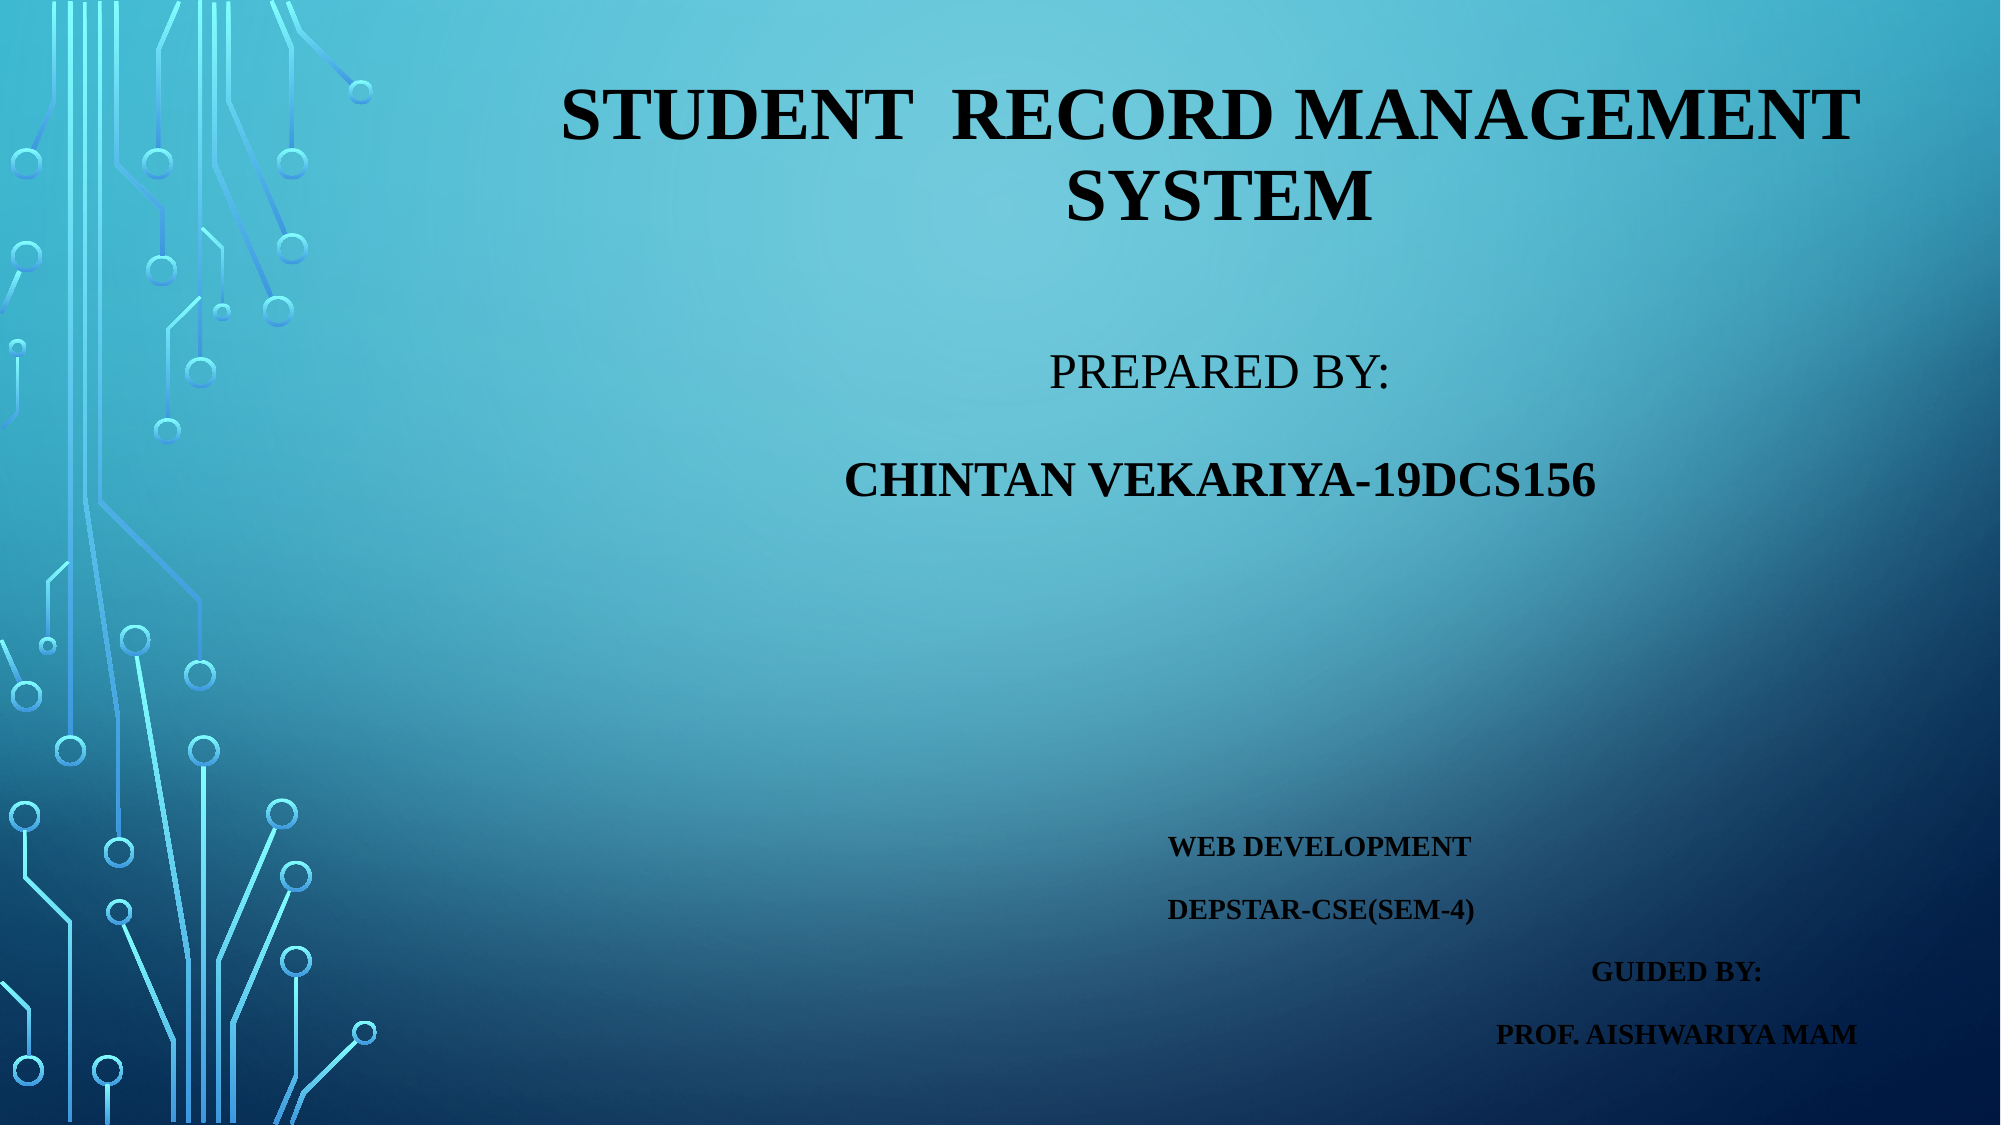

# STUDENT  RECORD MANAGEMENT  SYSTEM Prepared by: CHINTAN VEKARIYA-19DCS156
WEB DEVELOPMENT
DEPSTAR-CSE(SEM-4)
GUIDED BY:
PROF. AISHWARIYA MAM